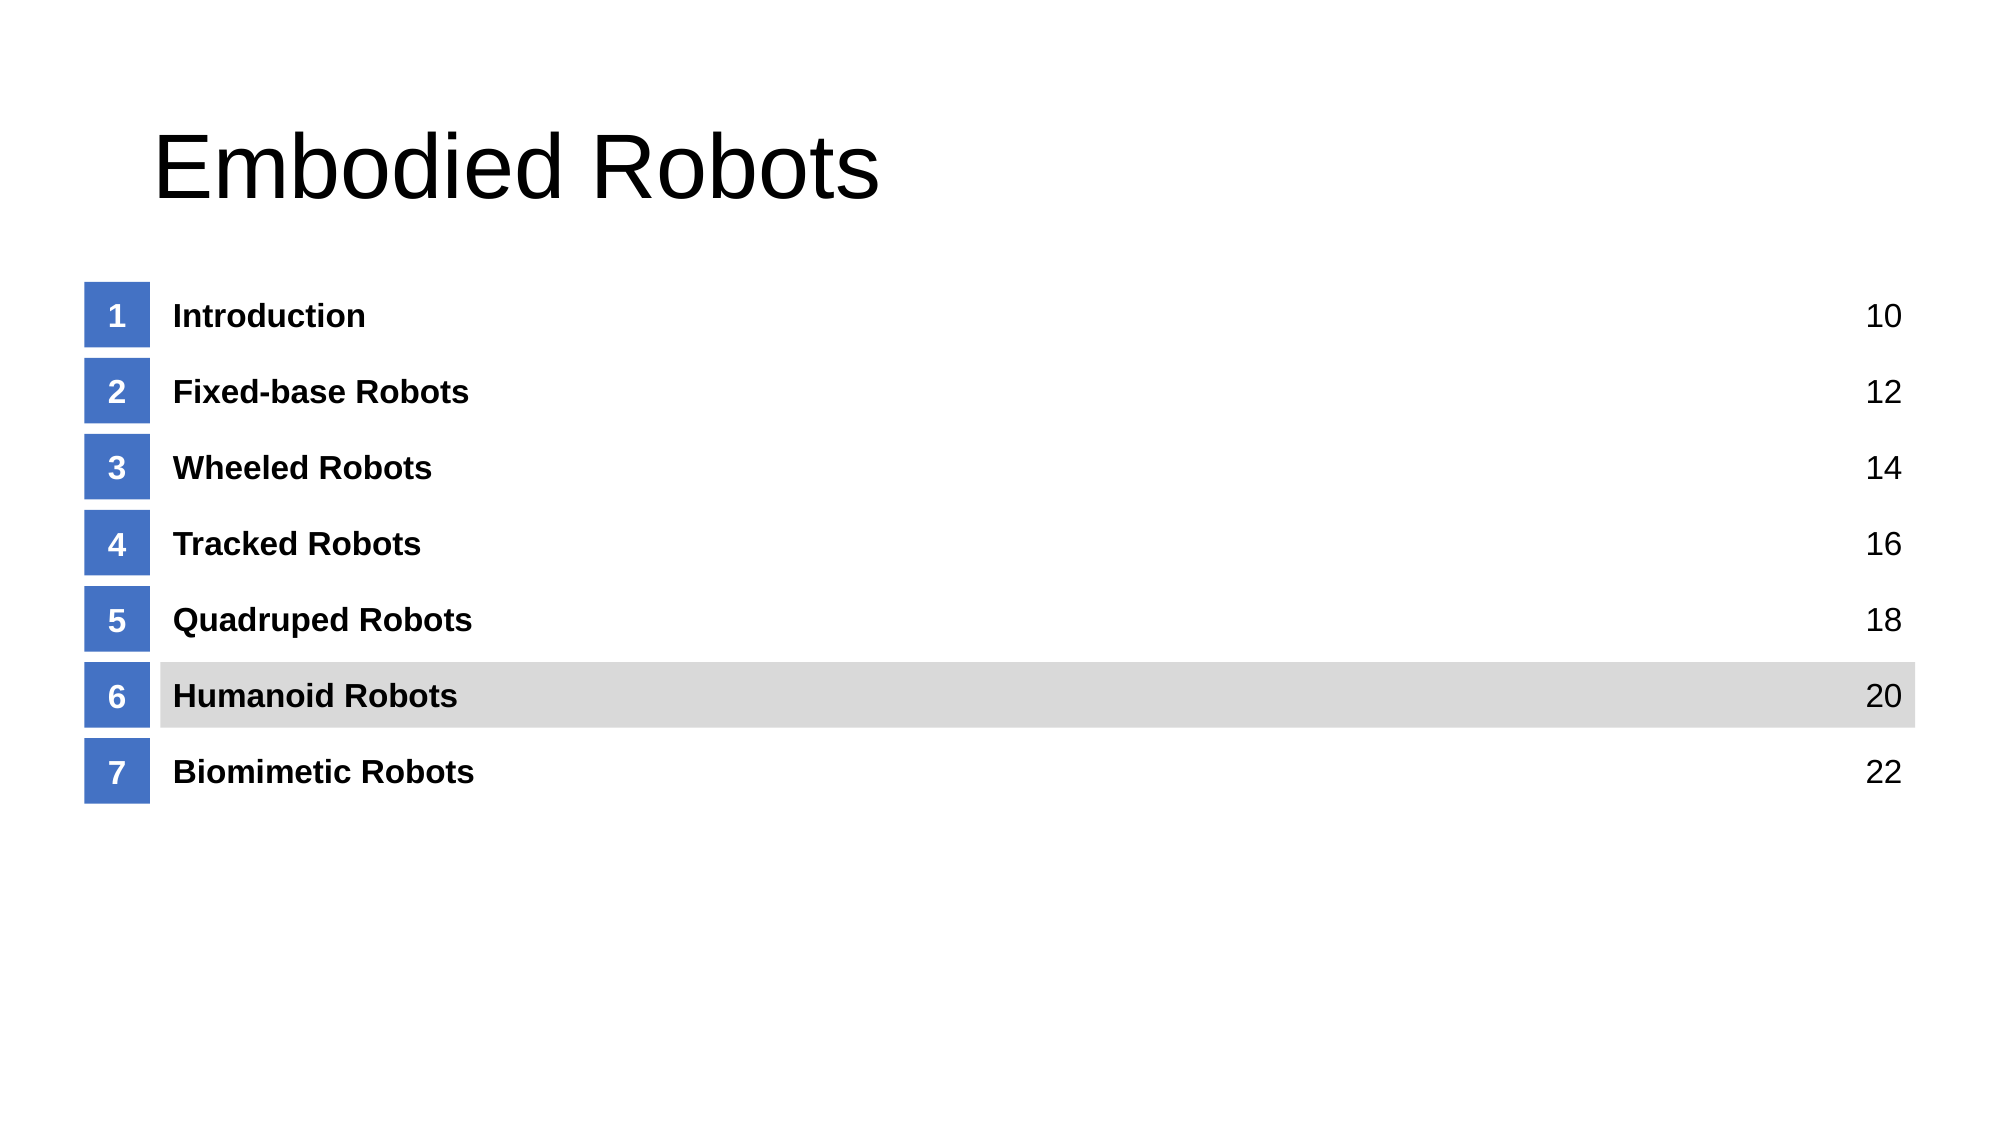

# Embodied Robots
1
Introduction
10
2
Fixed-base Robots
12
3
Wheeled Robots
14
4
Tracked Robots
16
5
Quadruped Robots
18
6

Humanoid Robots
20
7
Biomimetic Robots
22